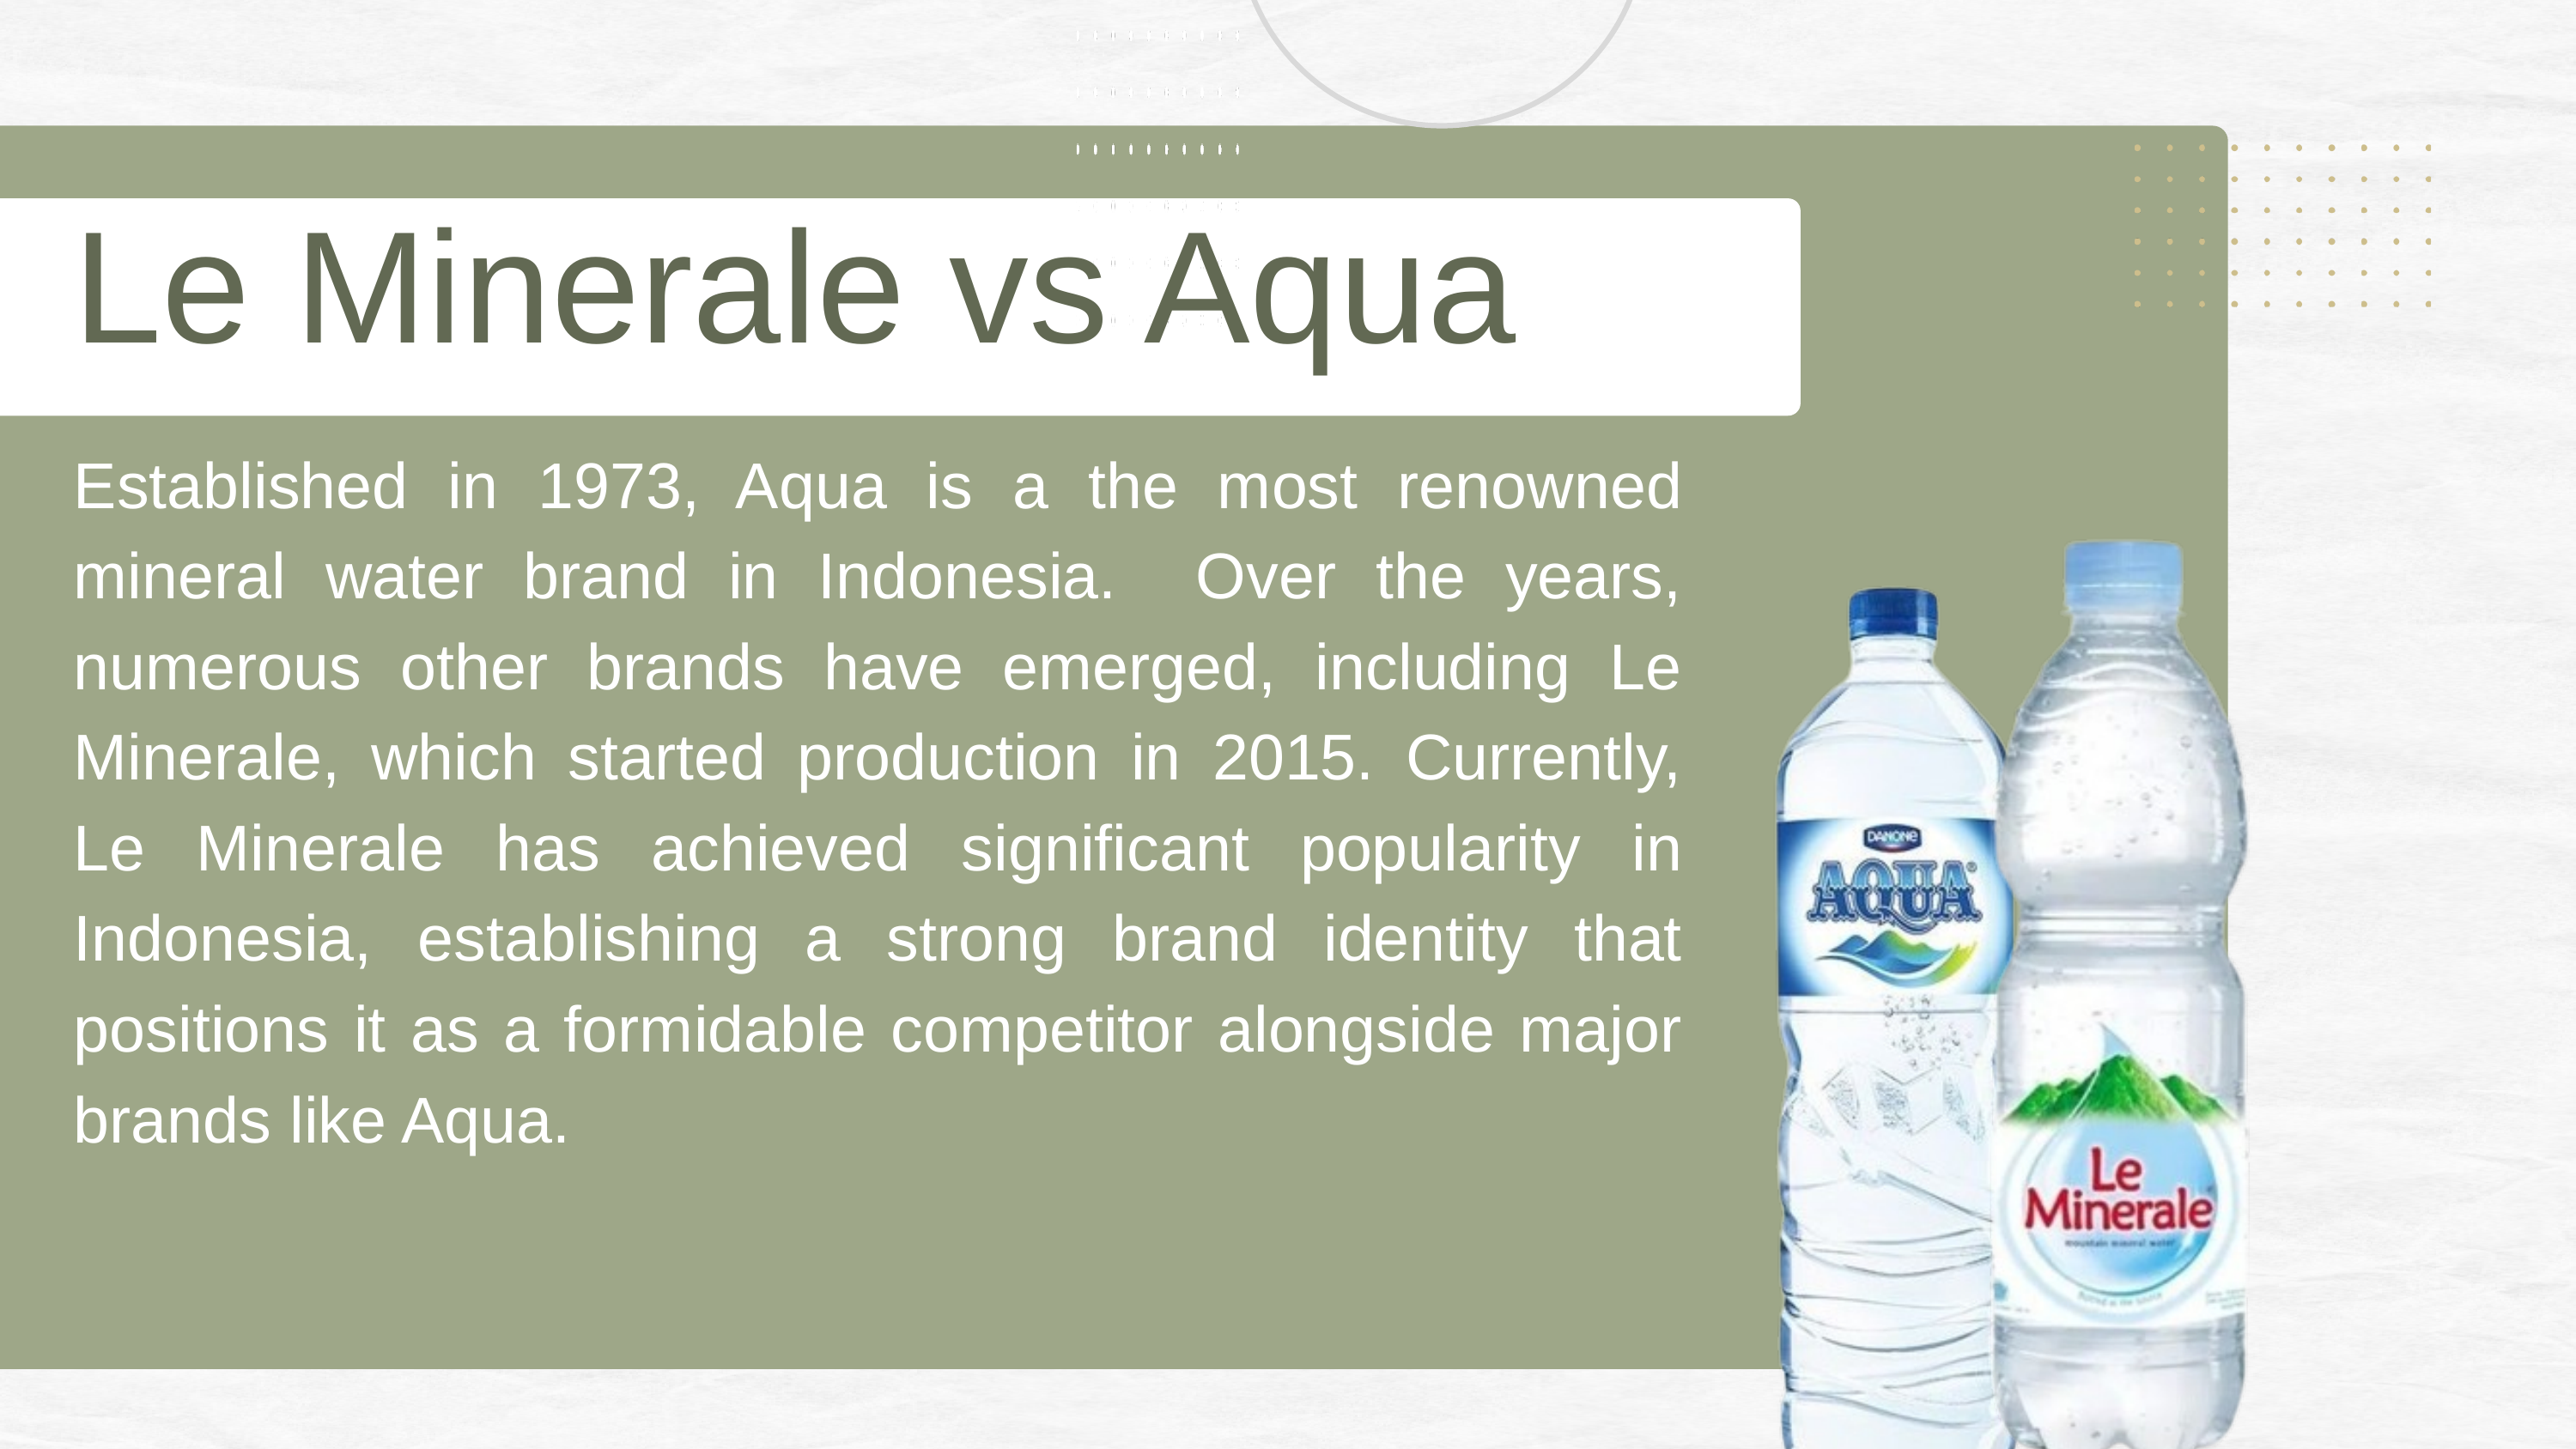

Le Minerale vs Aqua
Established in 1973, Aqua is a the most renowned mineral water brand in Indonesia.  Over the years, numerous other brands have emerged, including Le Minerale, which started production in 2015. Currently, Le Minerale has achieved significant popularity in Indonesia, establishing a strong brand identity that positions it as a formidable competitor alongside major brands like Aqua.